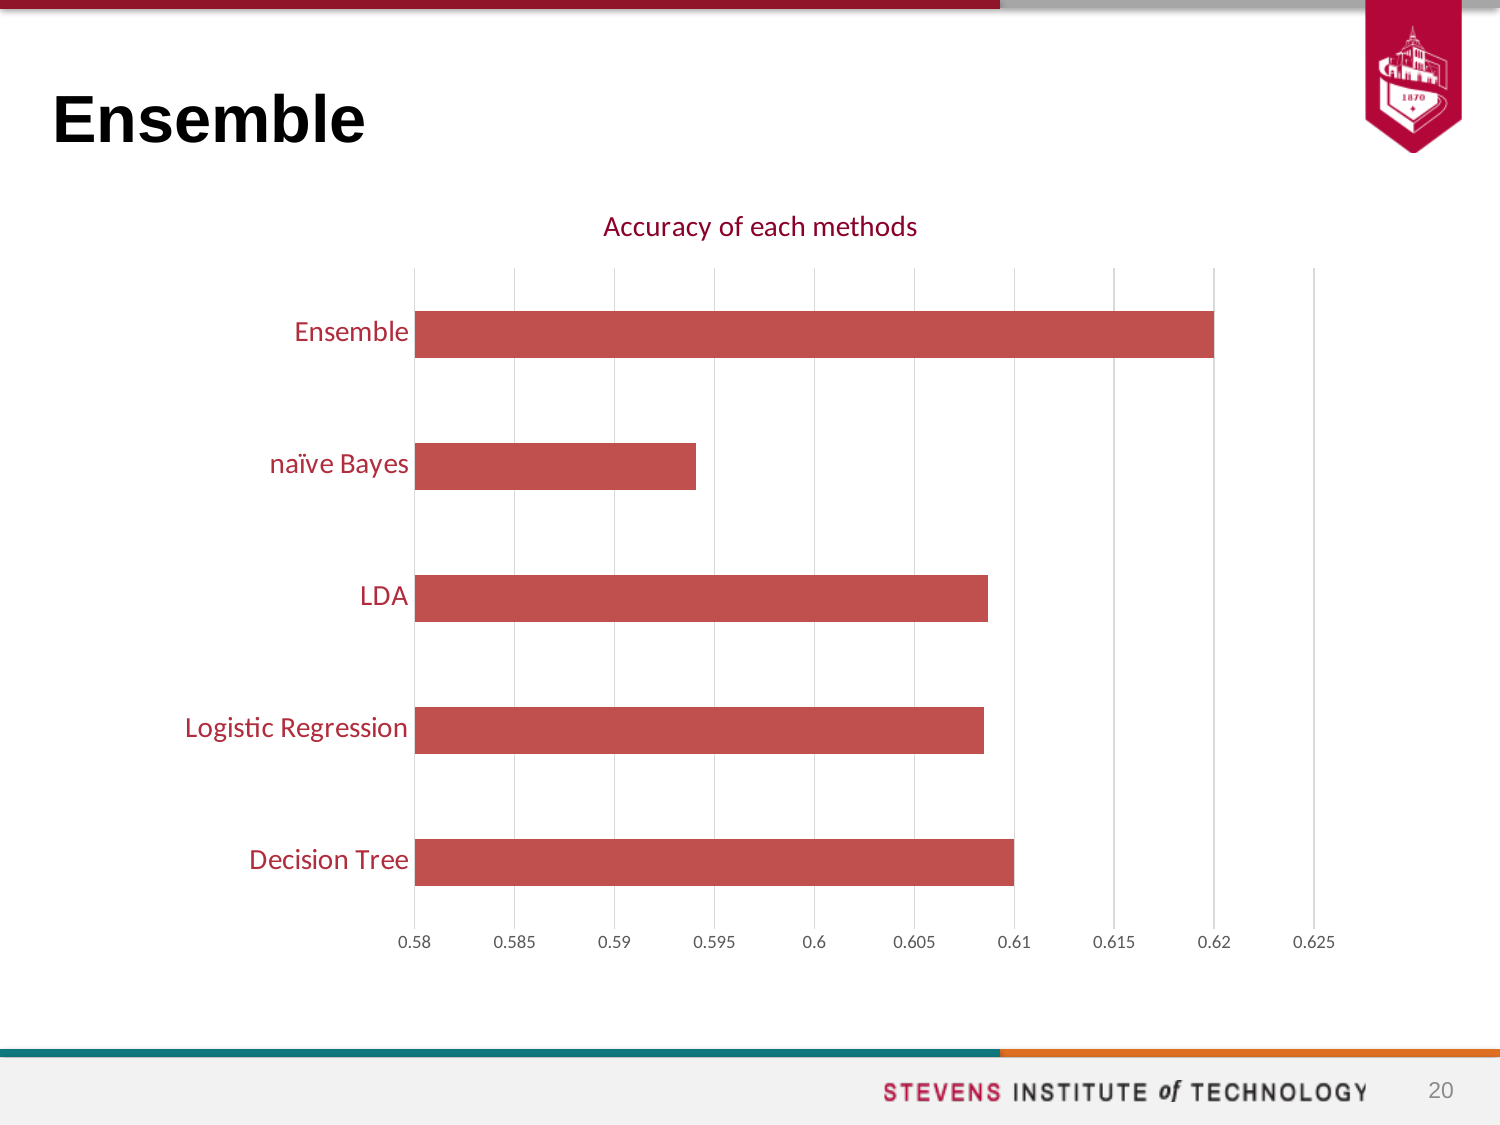

# Ensemble

### Chart: Accuracy of each methods

| Category |  |
|---|---|
| Decision Tree | 0.61 |
| Logistic Regression | 0.6085 |
| LDA | 0.6087 |
| naïve Bayes | 0.5941 |
| Ensemble | 0.62 |
20

### Chart: Test Results

| Category |  |
|---|---|
| Naïve Bayes  | 0.58744 |
| Linear Dicriminant Analysis | 0.58816 |
| KNN | 0.583 |
| Logistic Regression | 0.5822330150153433 |
| XGBoost | 0.62 |

### Chart: Test Results

| Category |  |
|---|---|
| Naïve Bayes  | 0.58744 |
| Linear Dicriminant Analysis | 0.58816 |
| KNN | 0.583 |
| Logistic Regression | 0.5822330150153433 |
| XGBoost | 0.62 |

### Chart: Test Results

| Category |  |
|---|---|
| Naïve Bayes  | 0.58744 |
| Linear Dicriminant Analysis | 0.58816 |
| KNN | 0.583 |
| Logistic Regression | 0.5822330150153433 |
| XGBoost | 0.62 |